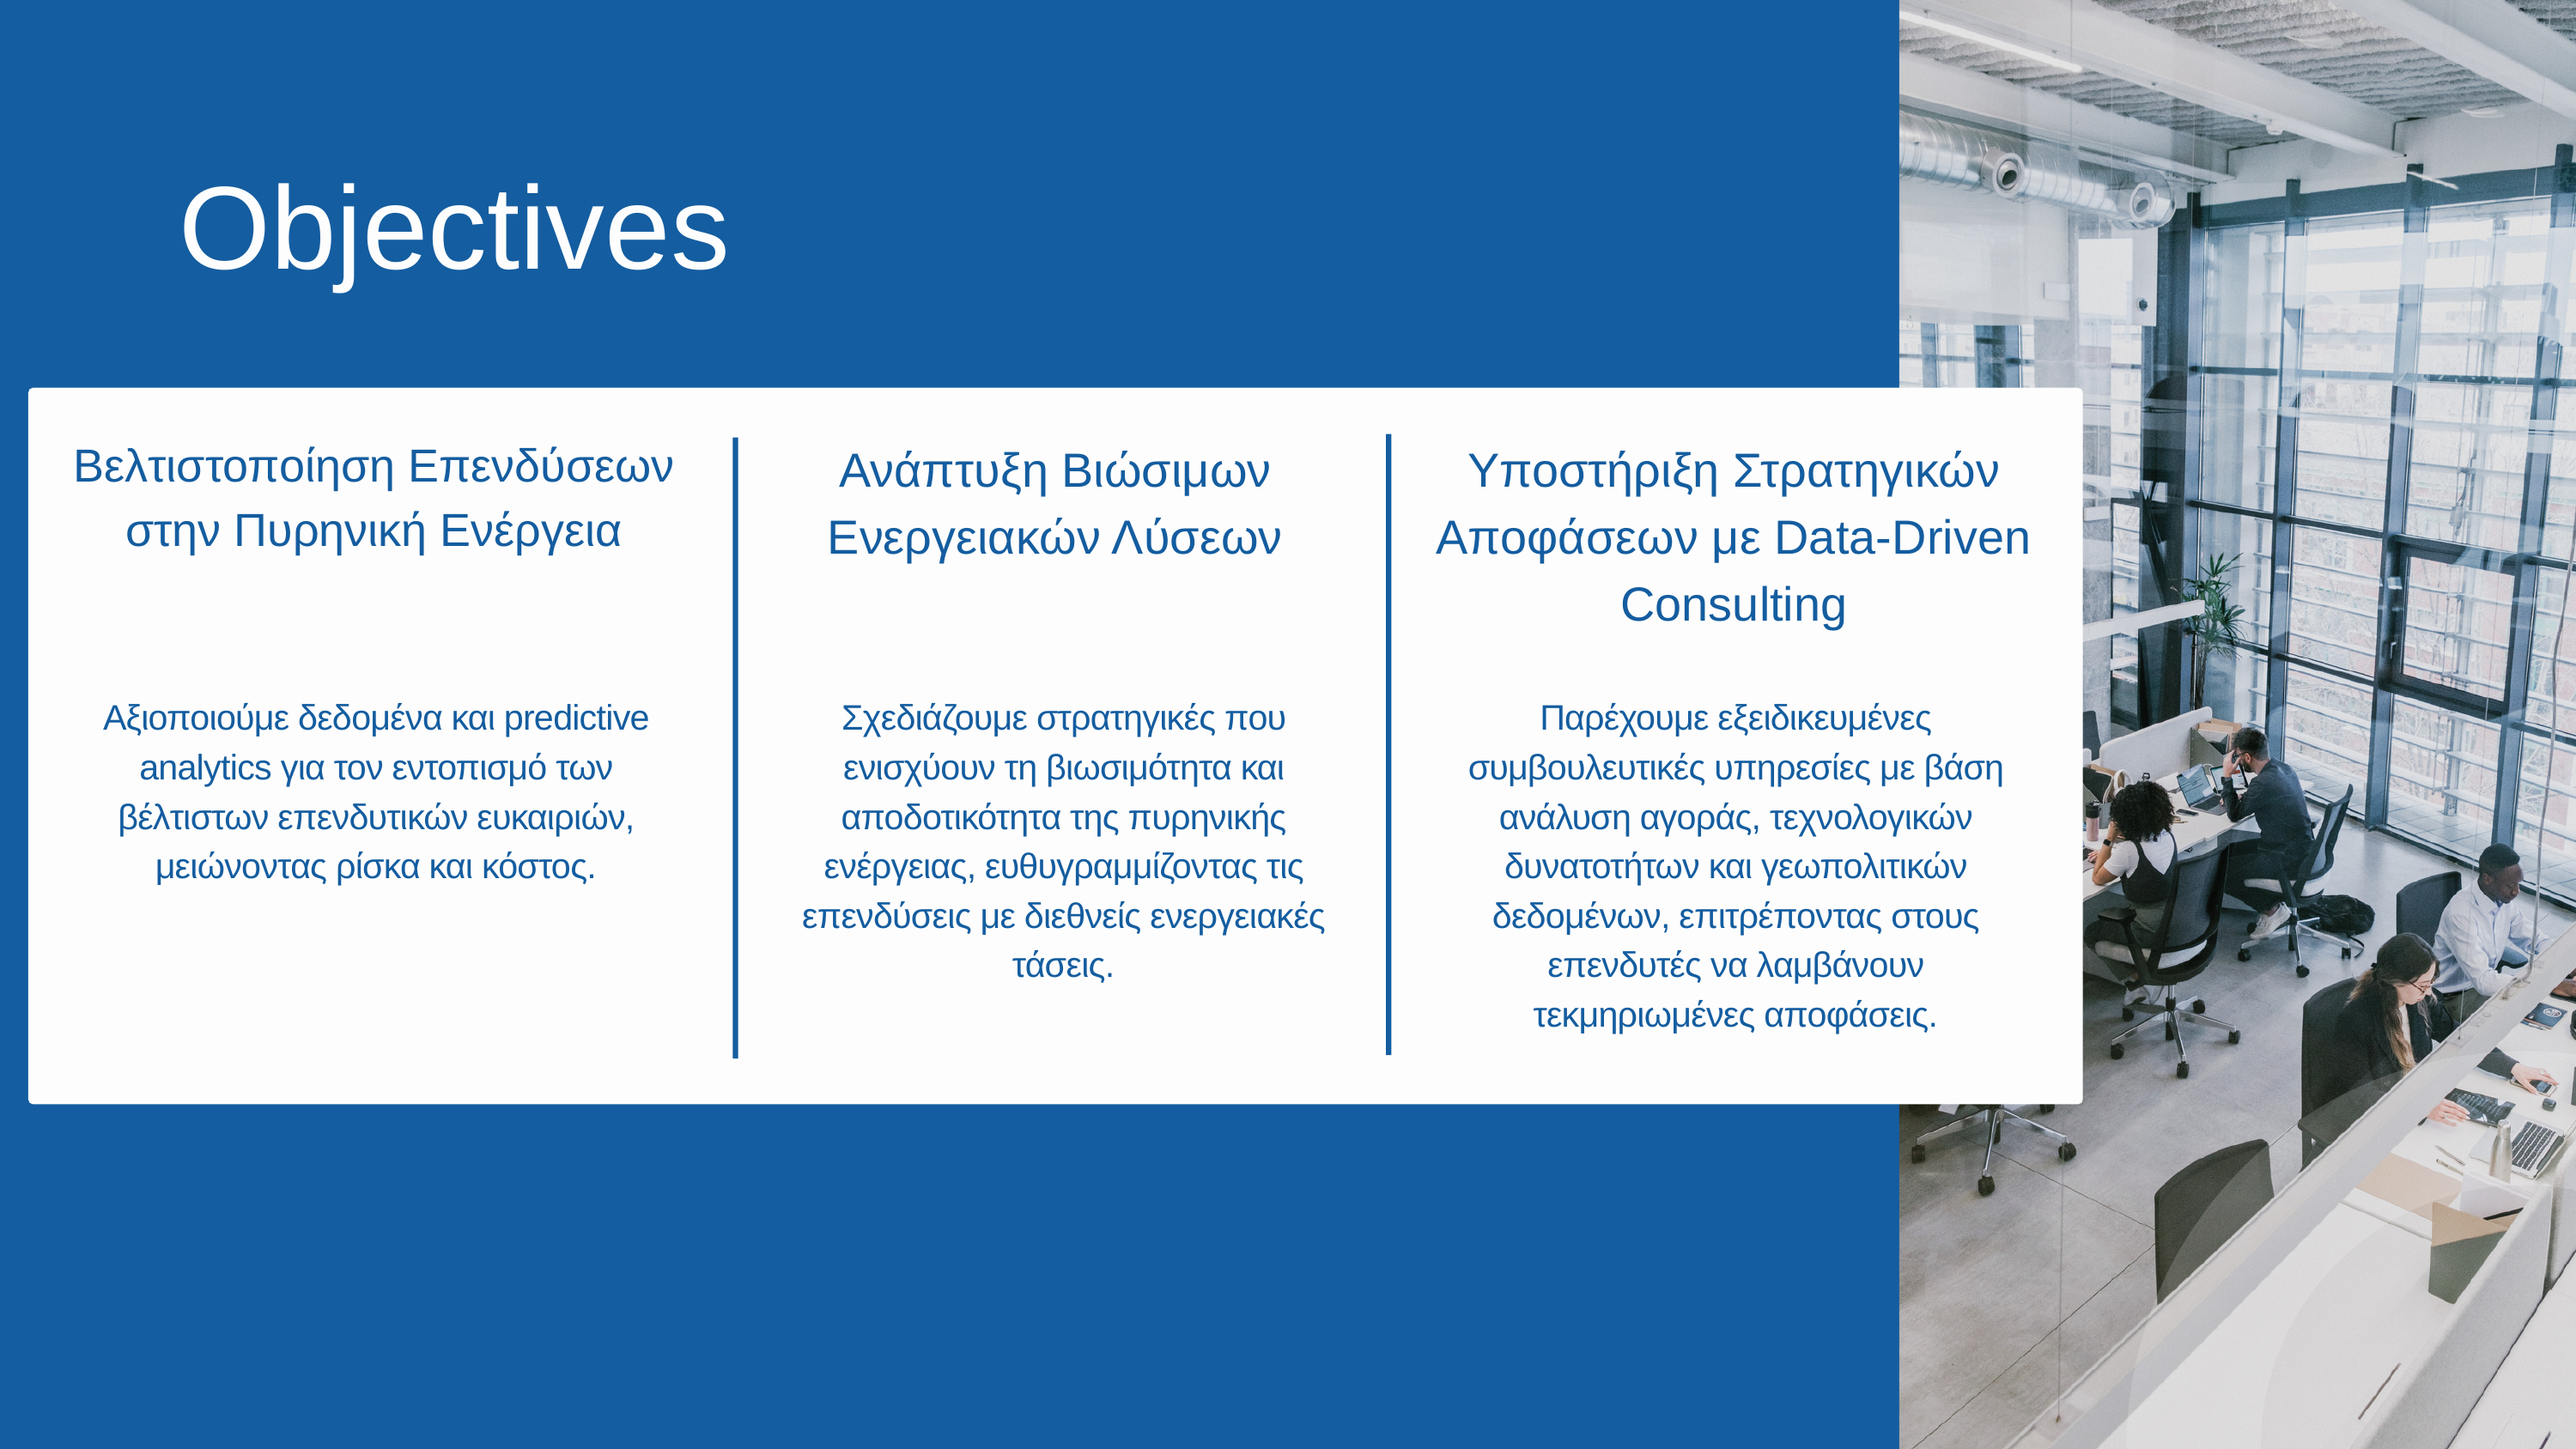

Objectives

Βελτιστοποίηση Επενδύσεων στην Πυρηνική Ενέργεια
Ανάπτυξη Βιώσιμων Ενεργειακών Λύσεων
Υποστήριξη Στρατηγικών Αποφάσεων με Data-Driven Consulting

Αξιοποιούμε δεδομένα και predictive analytics για τον εντοπισμό των βέλτιστων επενδυτικών ευκαιριών, μειώνοντας ρίσκα και κόστος.
Σχεδιάζουμε στρατηγικές που ενισχύουν τη βιωσιμότητα και αποδοτικότητα της πυρηνικής ενέργειας, ευθυγραμμίζοντας τις επενδύσεις με διεθνείς ενεργειακές τάσεις.
Παρέχουμε εξειδικευμένες συμβουλευτικές υπηρεσίες με βάση ανάλυση αγοράς, τεχνολογικών δυνατοτήτων και γεωπολιτικών δεδομένων, επιτρέποντας στους επενδυτές να λαμβάνουν τεκμηριωμένες αποφάσεις.